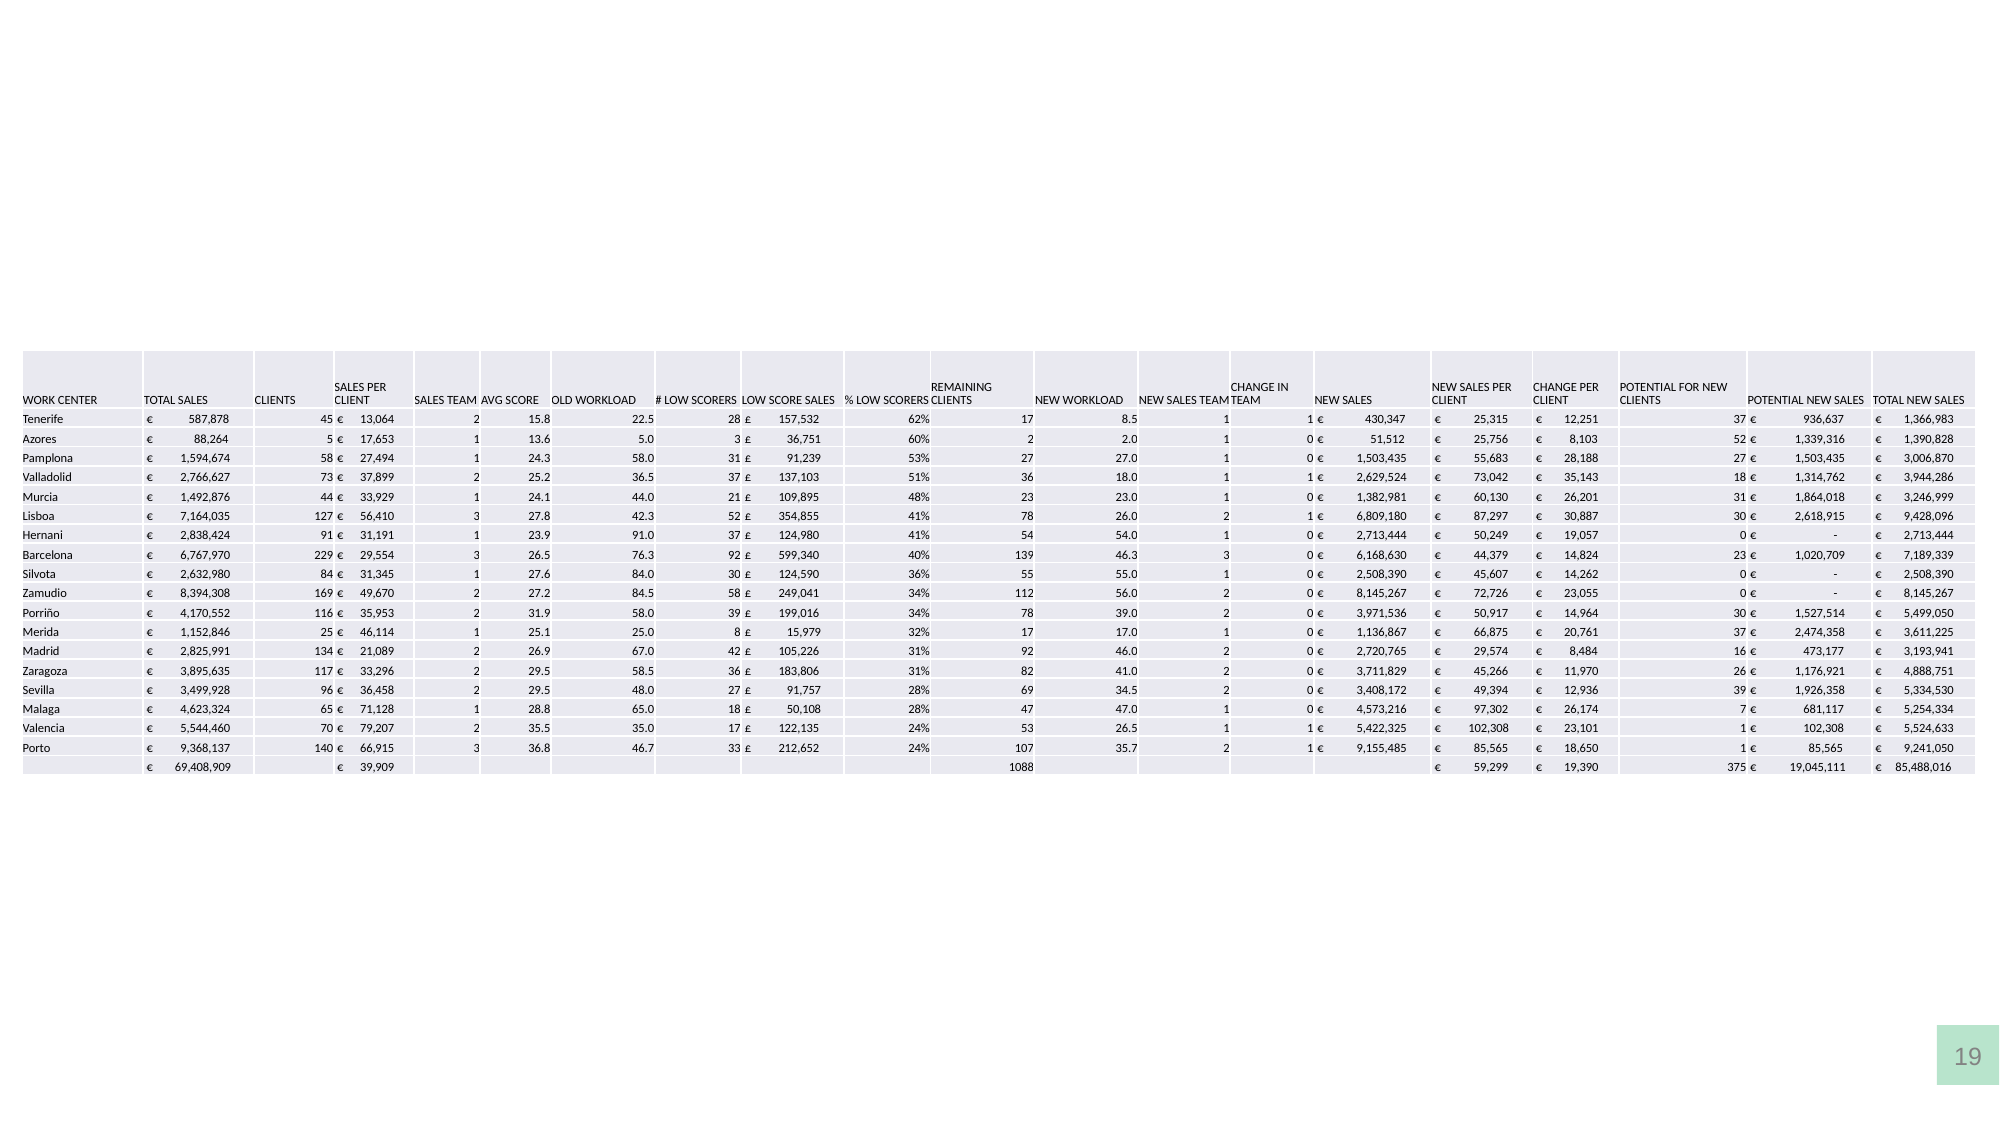

| WORK CENTER | TOTAL SALES | CLIENTS | SALES PER CLIENT | SALES TEAM | AVG SCORE | OLD WORKLOAD | # LOW SCORERS | LOW SCORE SALES | % LOW SCORERS | REMAINING CLIENTS | NEW WORKLOAD | NEW SALES TEAM | CHANGE IN TEAM | NEW SALES | NEW SALES PER CLIENT | CHANGE PER CLIENT | POTENTIAL FOR NEW CLIENTS | POTENTIAL NEW SALES | TOTAL NEW SALES |
| --- | --- | --- | --- | --- | --- | --- | --- | --- | --- | --- | --- | --- | --- | --- | --- | --- | --- | --- | --- |
| Tenerife | € 587,878 | 45 | € 13,064 | 2 | 15.8 | 22.5 | 28 | £ 157,532 | 62% | 17 | 8.5 | 1 | 1 | € 430,347 | € 25,315 | € 12,251 | 37 | € 936,637 | € 1,366,983 |
| Azores | € 88,264 | 5 | € 17,653 | 1 | 13.6 | 5.0 | 3 | £ 36,751 | 60% | 2 | 2.0 | 1 | 0 | € 51,512 | € 25,756 | € 8,103 | 52 | € 1,339,316 | € 1,390,828 |
| Pamplona | € 1,594,674 | 58 | € 27,494 | 1 | 24.3 | 58.0 | 31 | £ 91,239 | 53% | 27 | 27.0 | 1 | 0 | € 1,503,435 | € 55,683 | € 28,188 | 27 | € 1,503,435 | € 3,006,870 |
| Valladolid | € 2,766,627 | 73 | € 37,899 | 2 | 25.2 | 36.5 | 37 | £ 137,103 | 51% | 36 | 18.0 | 1 | 1 | € 2,629,524 | € 73,042 | € 35,143 | 18 | € 1,314,762 | € 3,944,286 |
| Murcia | € 1,492,876 | 44 | € 33,929 | 1 | 24.1 | 44.0 | 21 | £ 109,895 | 48% | 23 | 23.0 | 1 | 0 | € 1,382,981 | € 60,130 | € 26,201 | 31 | € 1,864,018 | € 3,246,999 |
| Lisboa | € 7,164,035 | 127 | € 56,410 | 3 | 27.8 | 42.3 | 52 | £ 354,855 | 41% | 78 | 26.0 | 2 | 1 | € 6,809,180 | € 87,297 | € 30,887 | 30 | € 2,618,915 | € 9,428,096 |
| Hernani | € 2,838,424 | 91 | € 31,191 | 1 | 23.9 | 91.0 | 37 | £ 124,980 | 41% | 54 | 54.0 | 1 | 0 | € 2,713,444 | € 50,249 | € 19,057 | 0 | € - | € 2,713,444 |
| Barcelona | € 6,767,970 | 229 | € 29,554 | 3 | 26.5 | 76.3 | 92 | £ 599,340 | 40% | 139 | 46.3 | 3 | 0 | € 6,168,630 | € 44,379 | € 14,824 | 23 | € 1,020,709 | € 7,189,339 |
| Silvota | € 2,632,980 | 84 | € 31,345 | 1 | 27.6 | 84.0 | 30 | £ 124,590 | 36% | 55 | 55.0 | 1 | 0 | € 2,508,390 | € 45,607 | € 14,262 | 0 | € - | € 2,508,390 |
| Zamudio | € 8,394,308 | 169 | € 49,670 | 2 | 27.2 | 84.5 | 58 | £ 249,041 | 34% | 112 | 56.0 | 2 | 0 | € 8,145,267 | € 72,726 | € 23,055 | 0 | € - | € 8,145,267 |
| Porriño | € 4,170,552 | 116 | € 35,953 | 2 | 31.9 | 58.0 | 39 | £ 199,016 | 34% | 78 | 39.0 | 2 | 0 | € 3,971,536 | € 50,917 | € 14,964 | 30 | € 1,527,514 | € 5,499,050 |
| Merida | € 1,152,846 | 25 | € 46,114 | 1 | 25.1 | 25.0 | 8 | £ 15,979 | 32% | 17 | 17.0 | 1 | 0 | € 1,136,867 | € 66,875 | € 20,761 | 37 | € 2,474,358 | € 3,611,225 |
| Madrid | € 2,825,991 | 134 | € 21,089 | 2 | 26.9 | 67.0 | 42 | £ 105,226 | 31% | 92 | 46.0 | 2 | 0 | € 2,720,765 | € 29,574 | € 8,484 | 16 | € 473,177 | € 3,193,941 |
| Zaragoza | € 3,895,635 | 117 | € 33,296 | 2 | 29.5 | 58.5 | 36 | £ 183,806 | 31% | 82 | 41.0 | 2 | 0 | € 3,711,829 | € 45,266 | € 11,970 | 26 | € 1,176,921 | € 4,888,751 |
| Sevilla | € 3,499,928 | 96 | € 36,458 | 2 | 29.5 | 48.0 | 27 | £ 91,757 | 28% | 69 | 34.5 | 2 | 0 | € 3,408,172 | € 49,394 | € 12,936 | 39 | € 1,926,358 | € 5,334,530 |
| Malaga | € 4,623,324 | 65 | € 71,128 | 1 | 28.8 | 65.0 | 18 | £ 50,108 | 28% | 47 | 47.0 | 1 | 0 | € 4,573,216 | € 97,302 | € 26,174 | 7 | € 681,117 | € 5,254,334 |
| Valencia | € 5,544,460 | 70 | € 79,207 | 2 | 35.5 | 35.0 | 17 | £ 122,135 | 24% | 53 | 26.5 | 1 | 1 | € 5,422,325 | € 102,308 | € 23,101 | 1 | € 102,308 | € 5,524,633 |
| Porto | € 9,368,137 | 140 | € 66,915 | 3 | 36.8 | 46.7 | 33 | £ 212,652 | 24% | 107 | 35.7 | 2 | 1 | € 9,155,485 | € 85,565 | € 18,650 | 1 | € 85,565 | € 9,241,050 |
|  | € 69,408,909 |  | € 39,909 |  |  |  |  |  |  | 1088 |  |  |  |  | € 59,299 | € 19,390 | 375 | € 19,045,111 | € 85,488,016 |
19